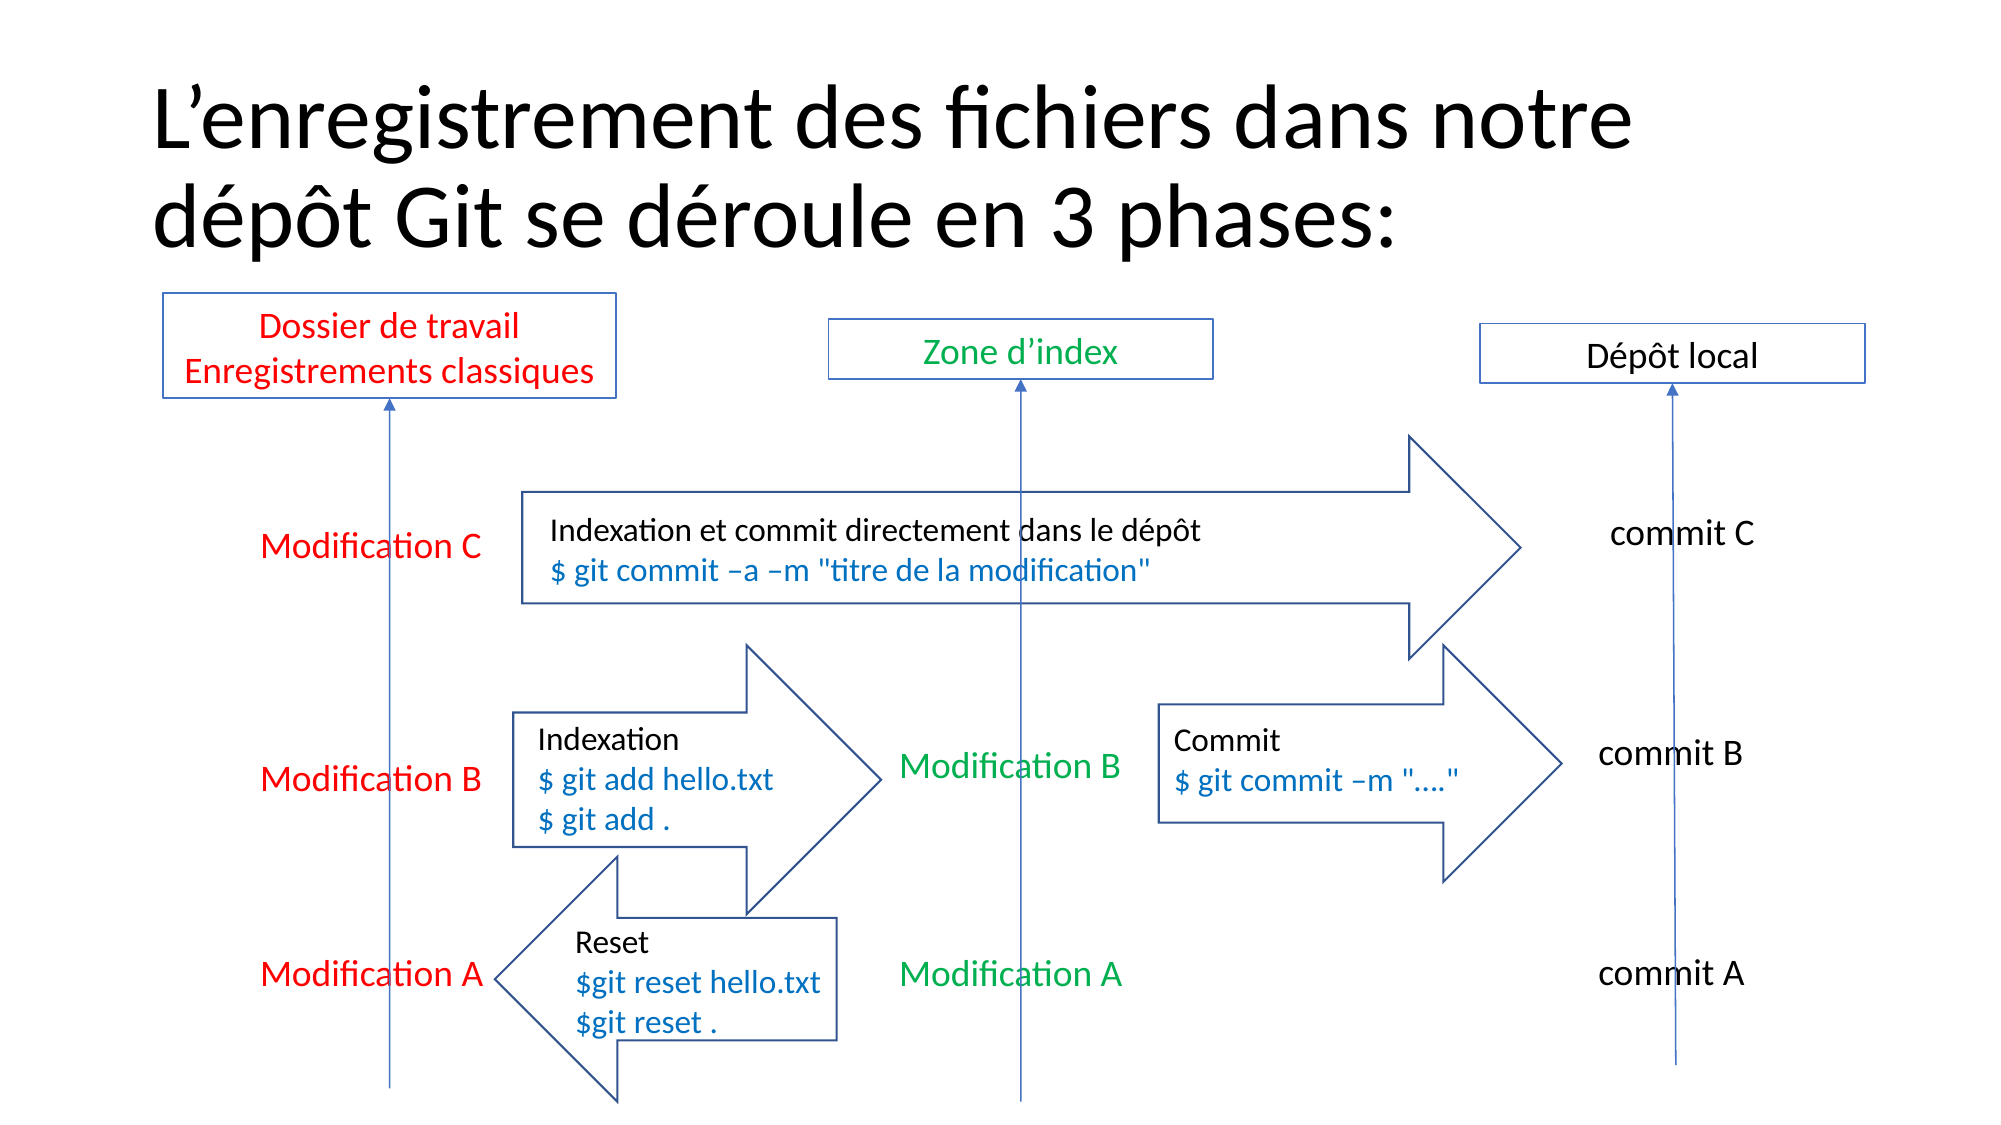

# L’enregistrement des fichiers dans notre dépôt Git se déroule en 3 phases:
Dossier de travail
Enregistrements classiques
Zone d’index
Dépôt local

Indexation et commit directement dans le dépôt
$ git commit –a –m "titre de la modification"
commit C
Modification C

Indexation
$ git add hello.txt
$ git add .
Commit
$ git commit –m "…."
commit B
Modification B
Modification B

Reset
$git reset hello.txt
$git reset .
commit A
Modification A
Modification A